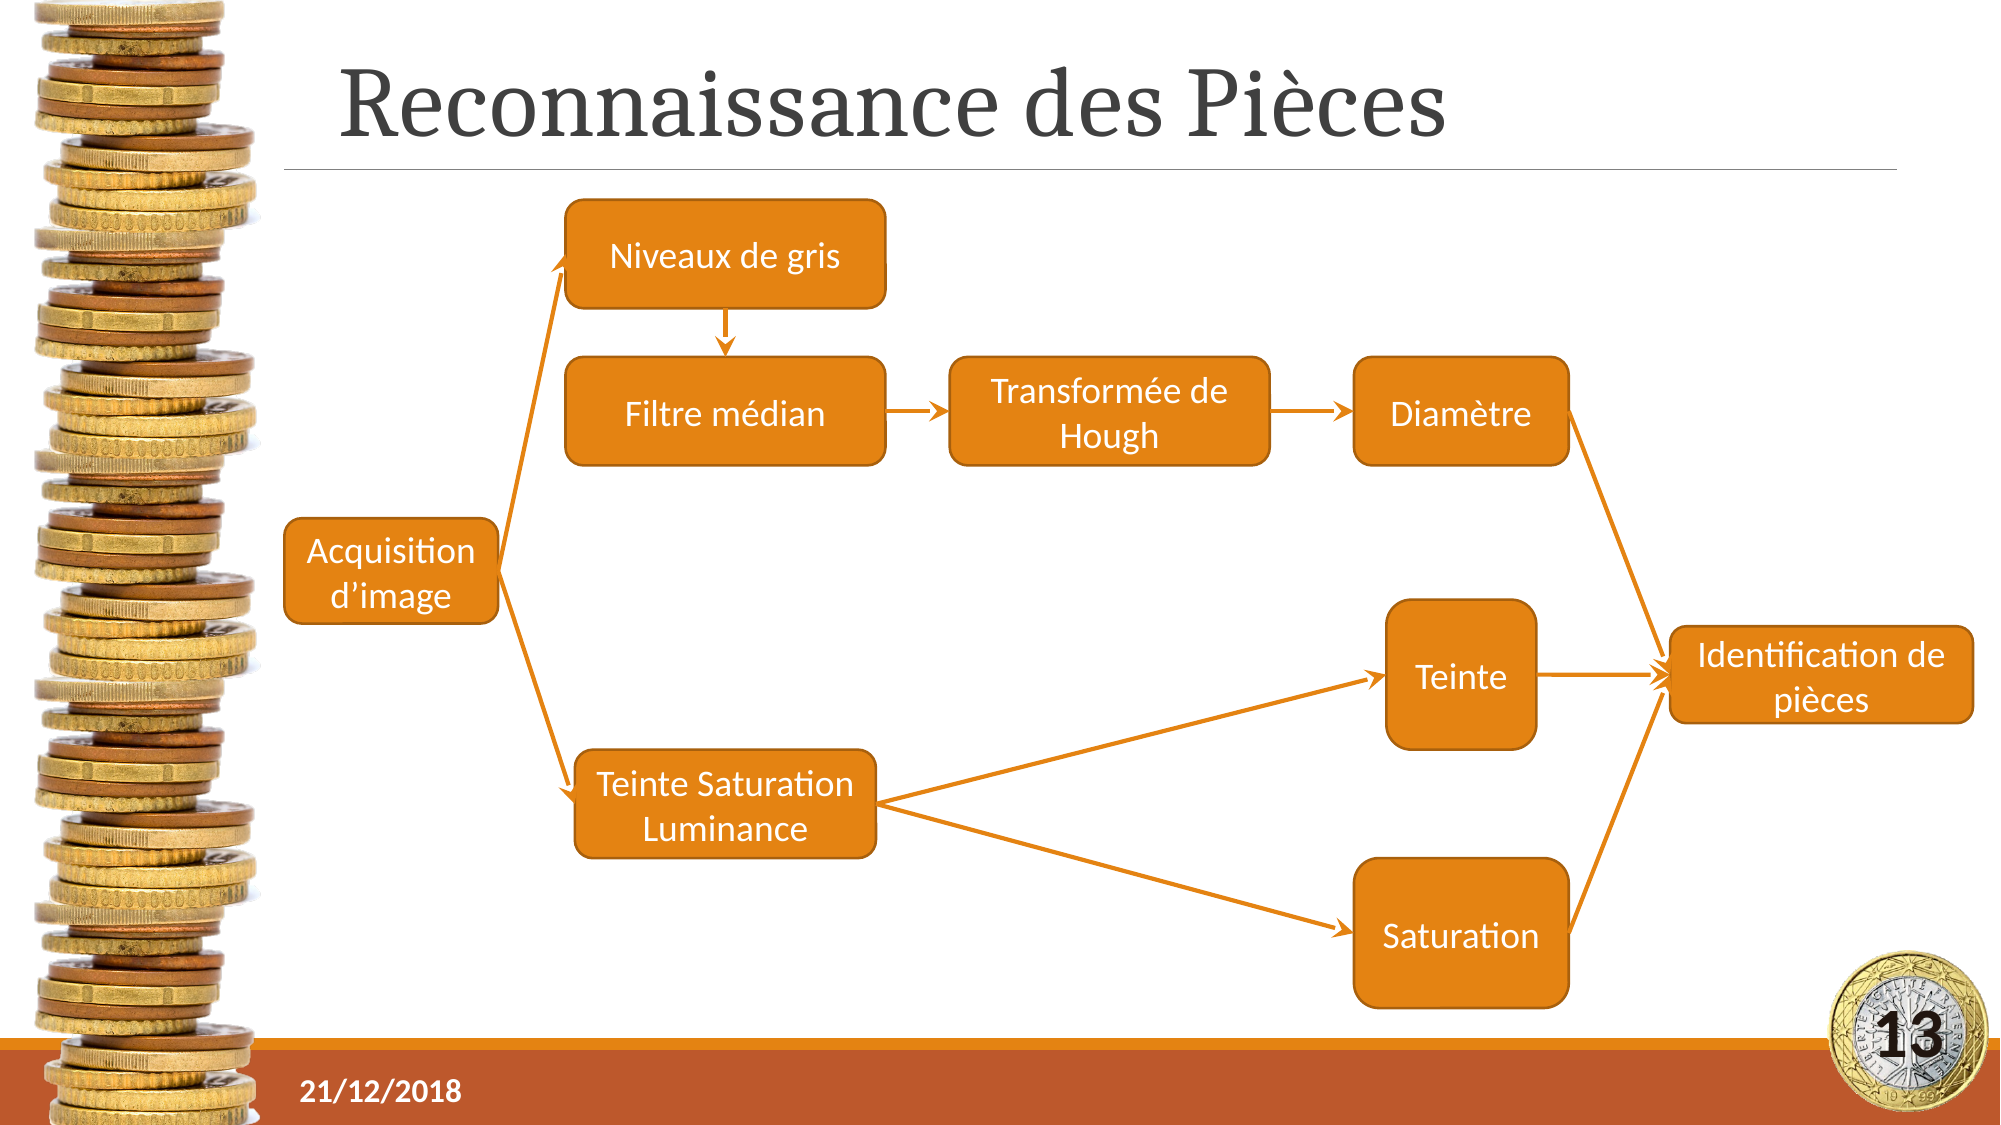

# Reconnaissance des Pièces
Niveaux de gris
Filtre médian
Transformée de Hough
Diamètre
Acquisition d’image
Teinte
Identification de pièces
Teinte Saturation Luminance
Saturation
13
21/12/2018